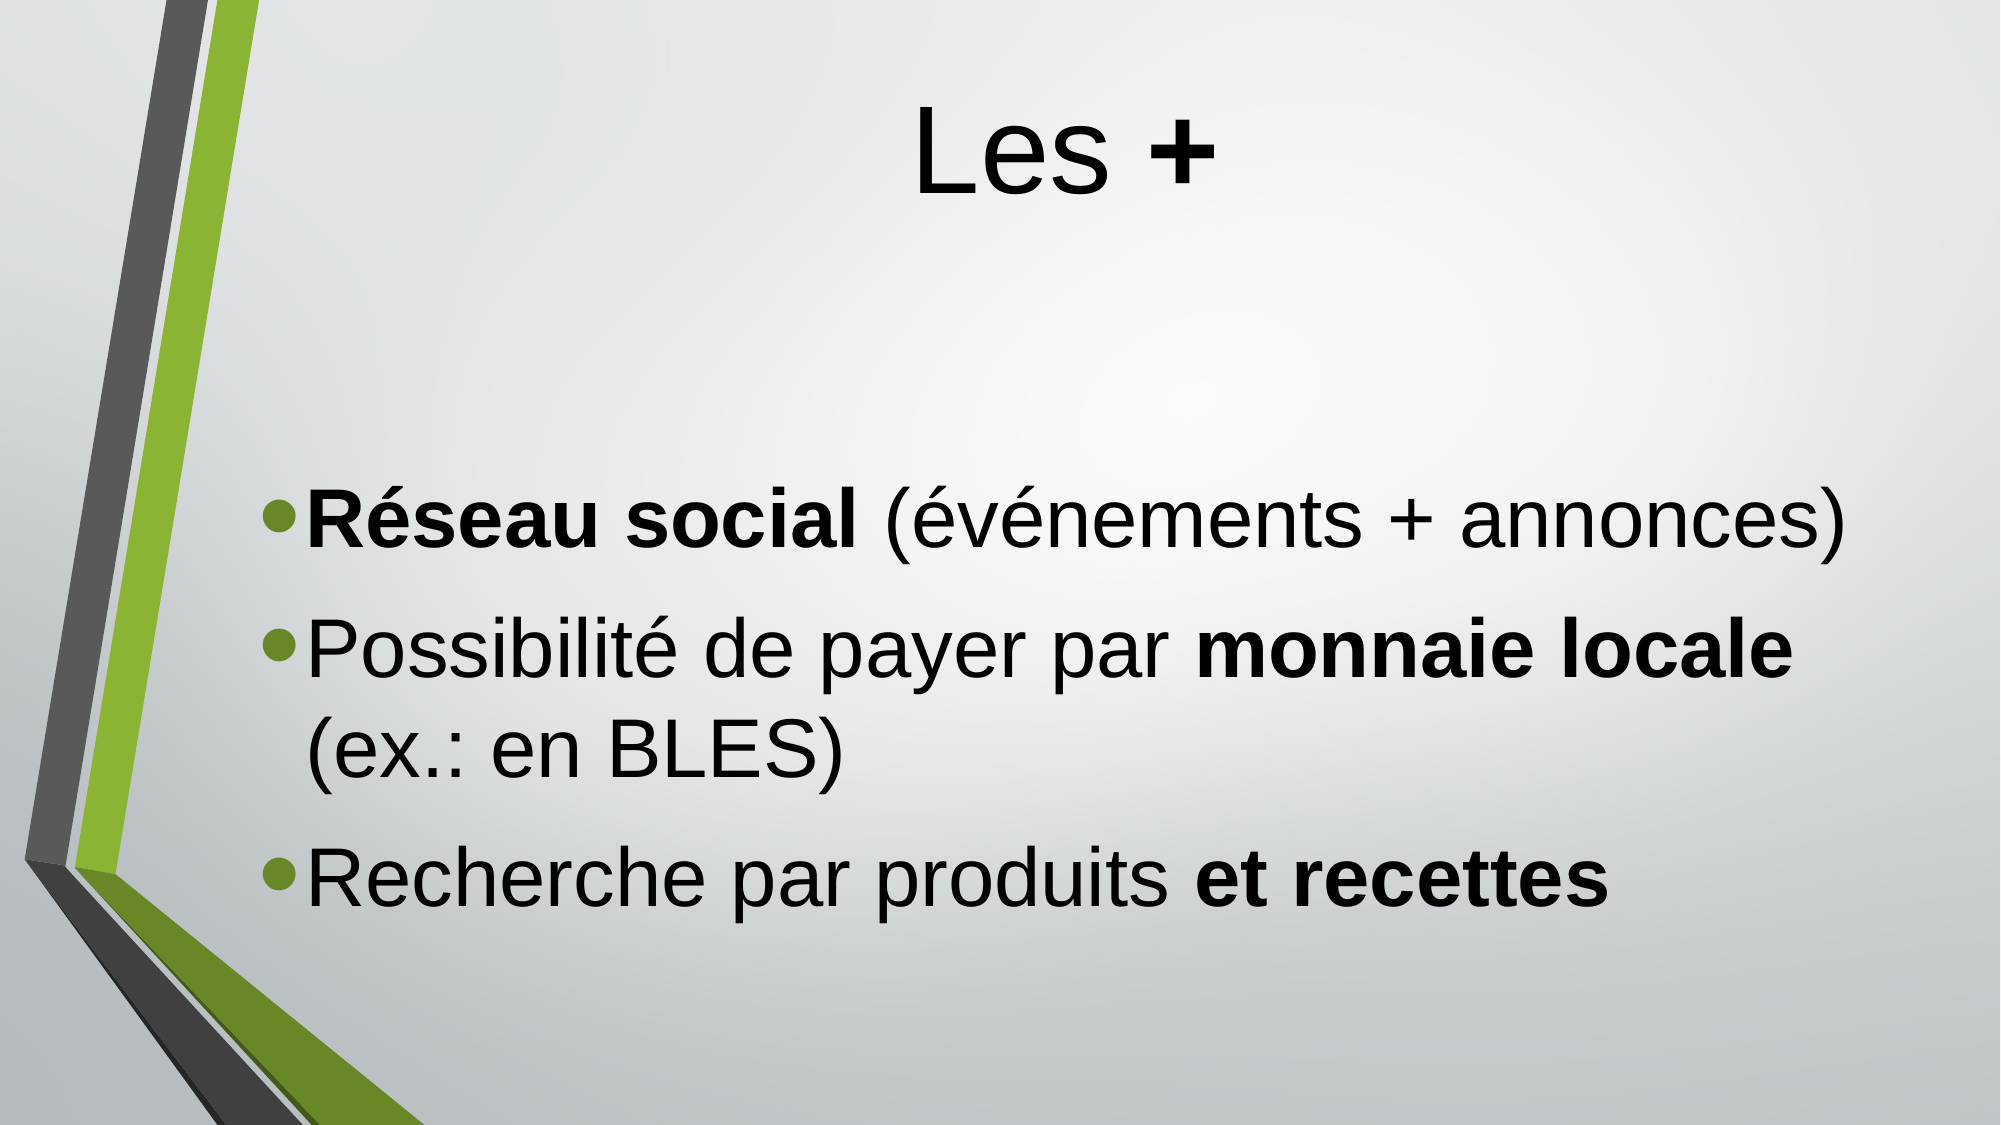

# Les +
Réseau social (événements + annonces)
Possibilité de payer par monnaie locale (ex.: en BLES)
Recherche par produits et recettes